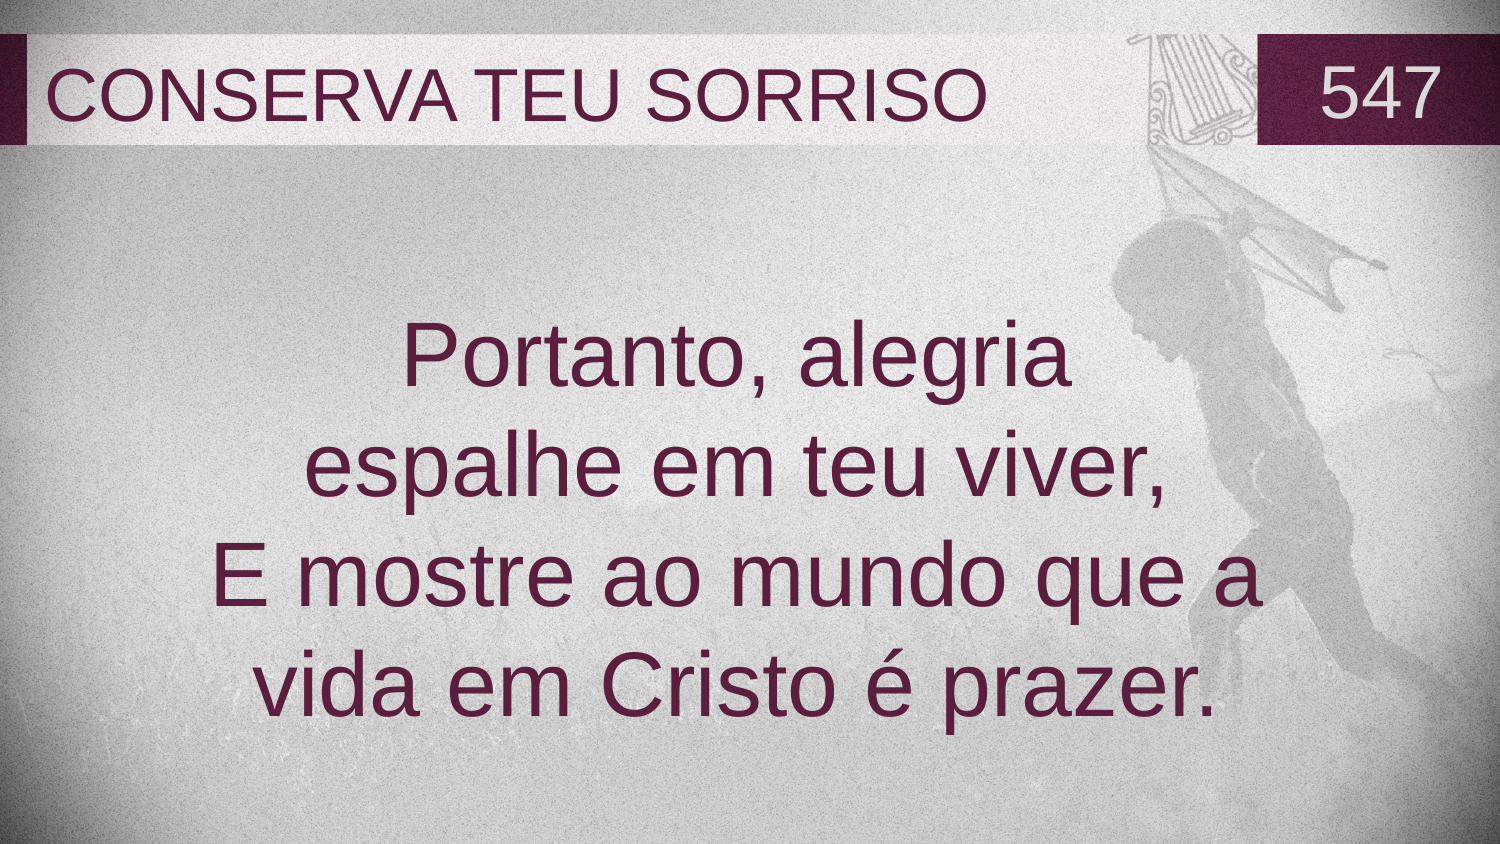

# CONSERVA TEU SORRISO
547
Portanto, alegria
espalhe em teu viver,
E mostre ao mundo que a
vida em Cristo é prazer.